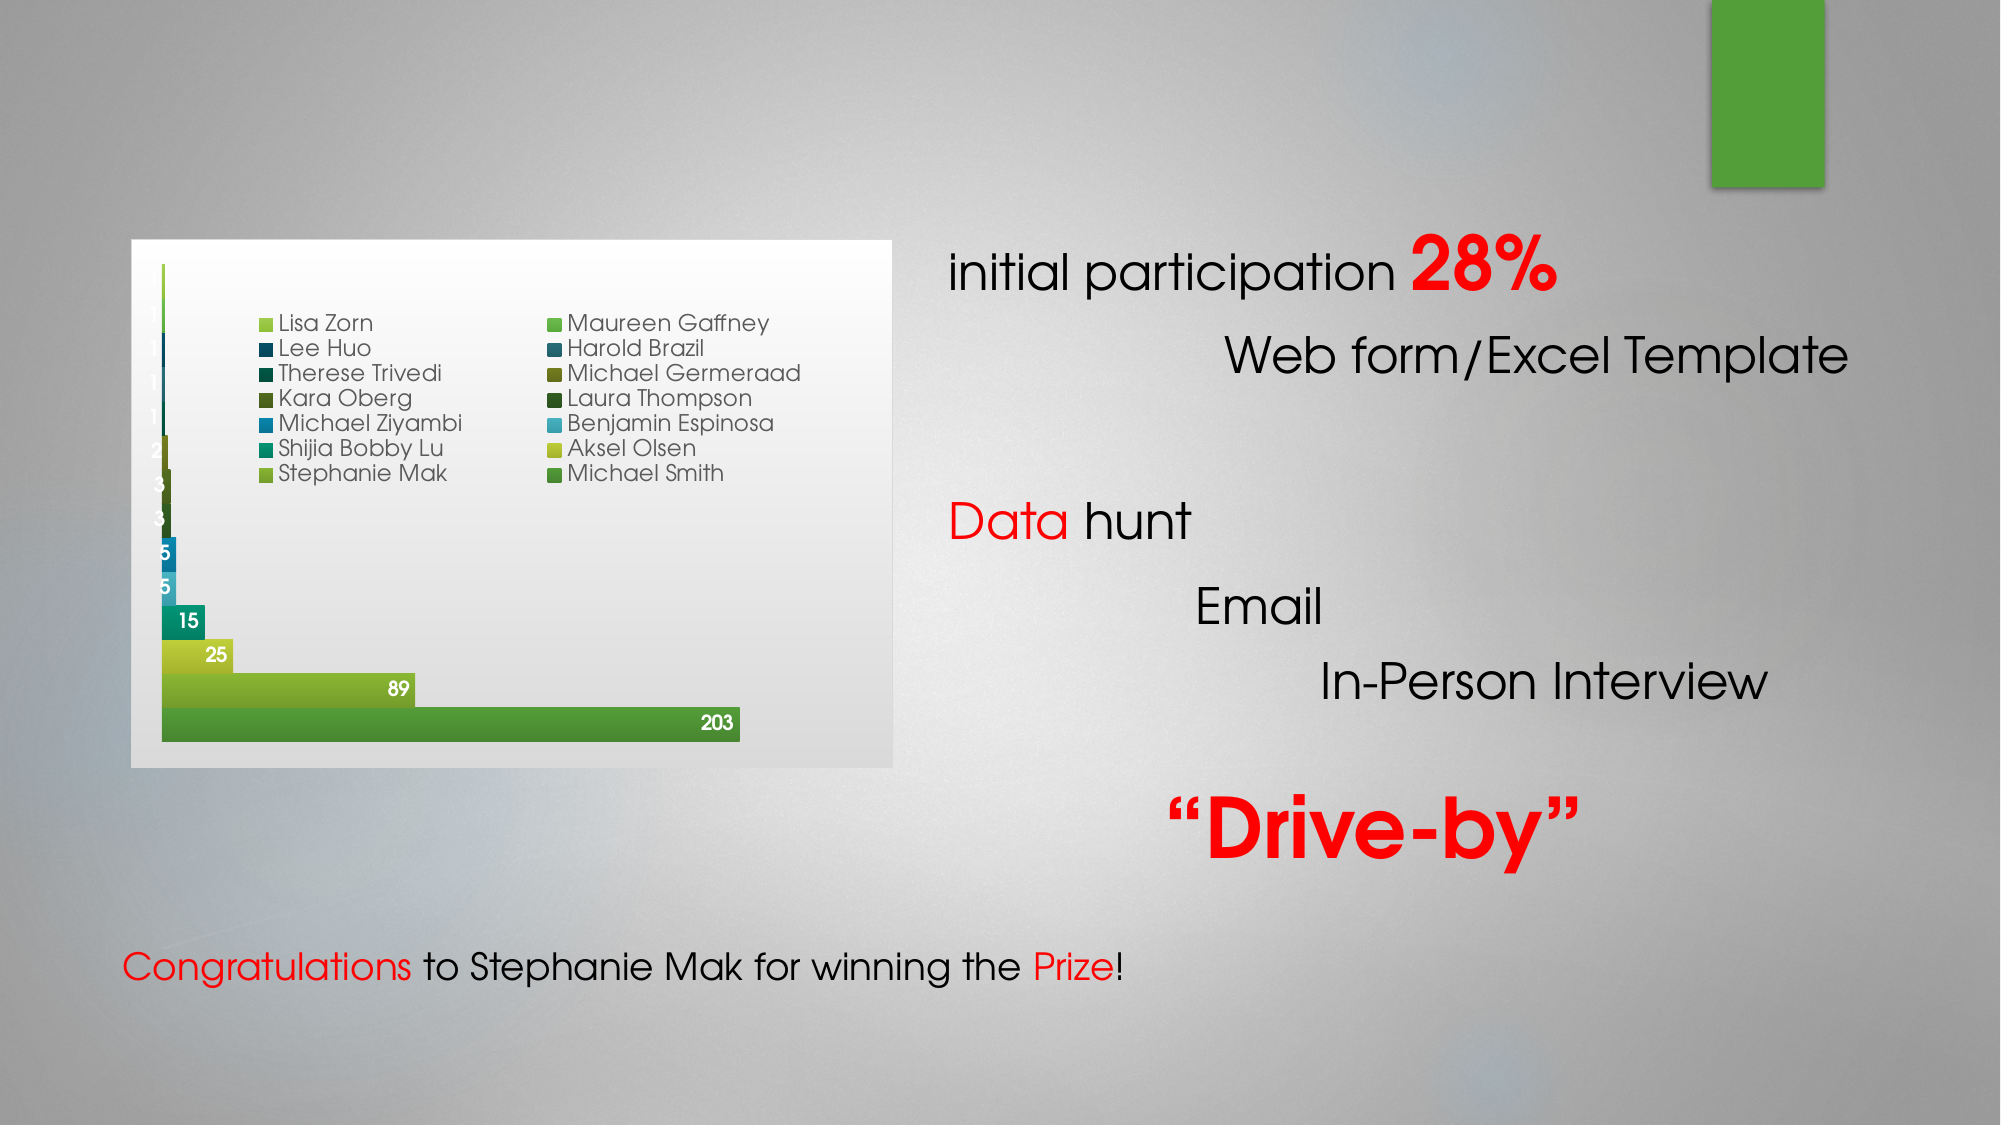

initial participation 28%

### Chart

| Category | Michael Smith | Stephanie Mak | Aksel Olsen | Shijia Bobby Lu | Benjamin Espinosa | Michael Ziyambi | Laura Thompson | Kara Oberg | Michael Germeraad | Therese Trivedi | Harold Brazil | Lee Huo | Maureen Gaffney | Lisa Zorn |
|---|---|---|---|---|---|---|---|---|---|---|---|---|---|---|
| Total | 203.0 | 89.0 | 25.0 | 15.0 | 5.0 | 5.0 | 3.0 | 3.0 | 2.0 | 1.0 | 1.0 | 1.0 | 1.0 | 1.0 |
Web form/Excel Template
Data hunt
Email
In-Person Interview
“Drive-by”
Congratulations to Stephanie Mak for winning the Prize!